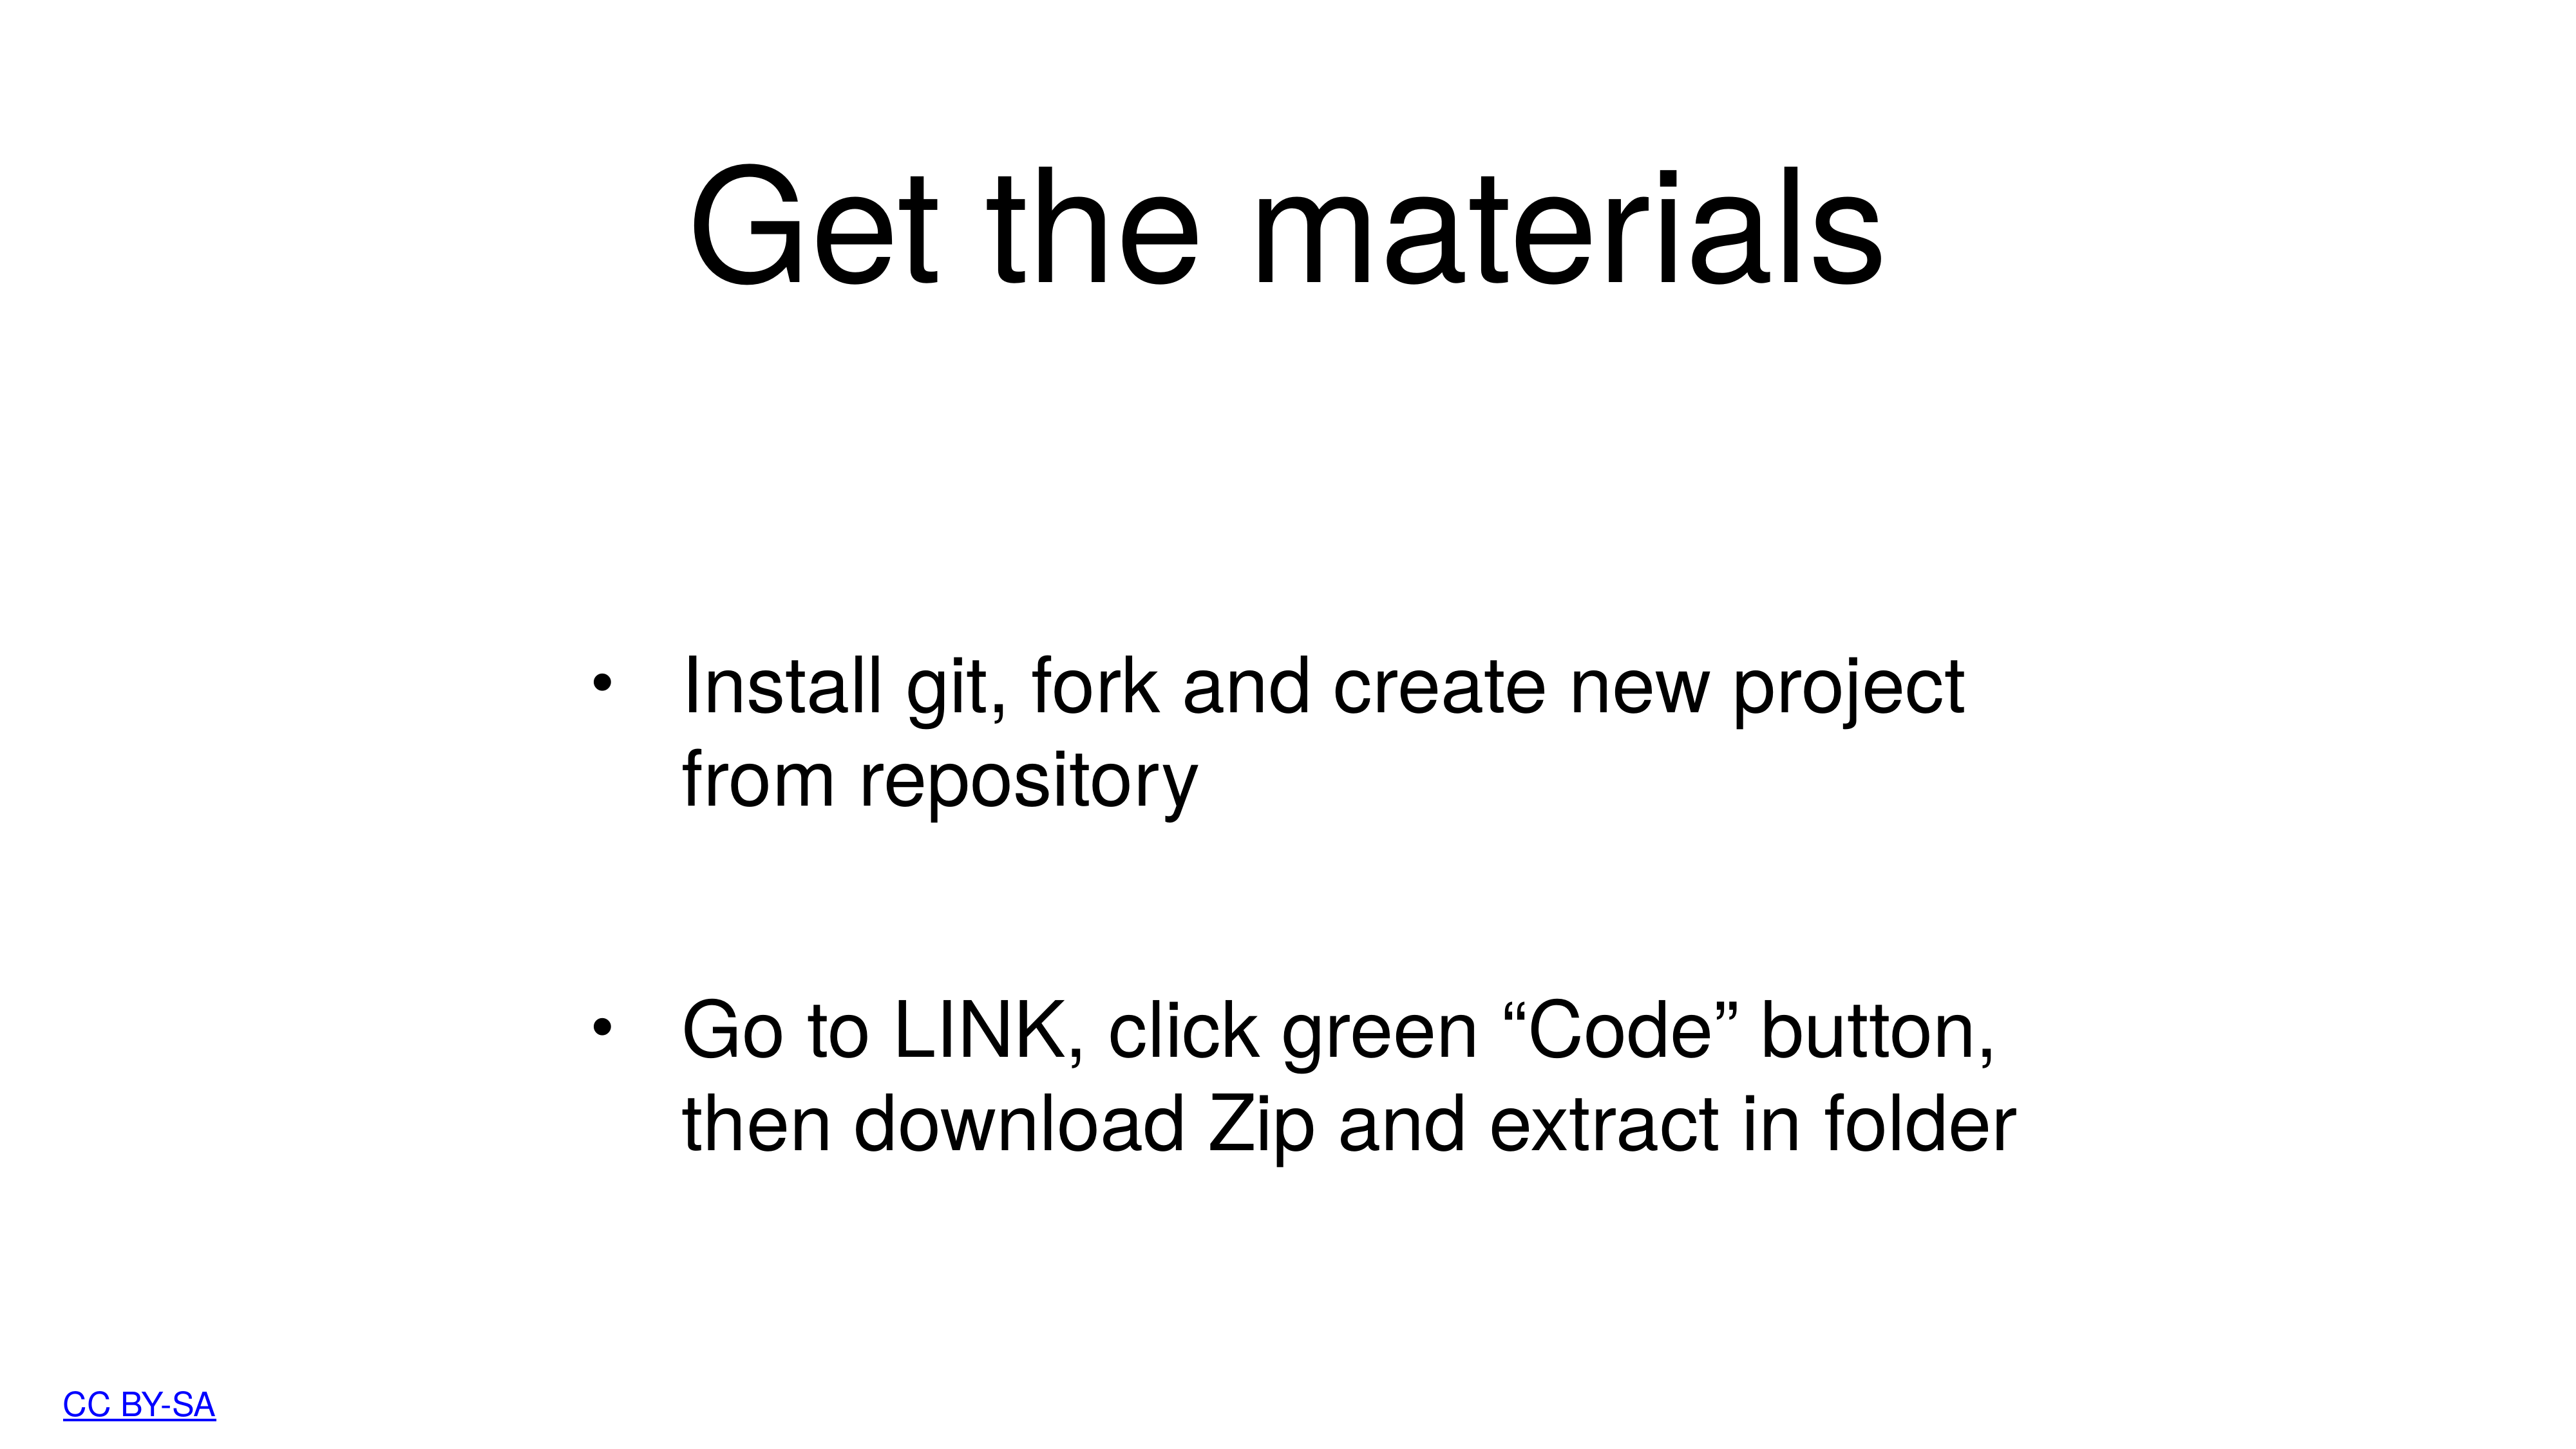

# Get the materials
Install git, fork and create new project from repository

Go to LINK, click green “Code” button, then download Zip and extract in folder